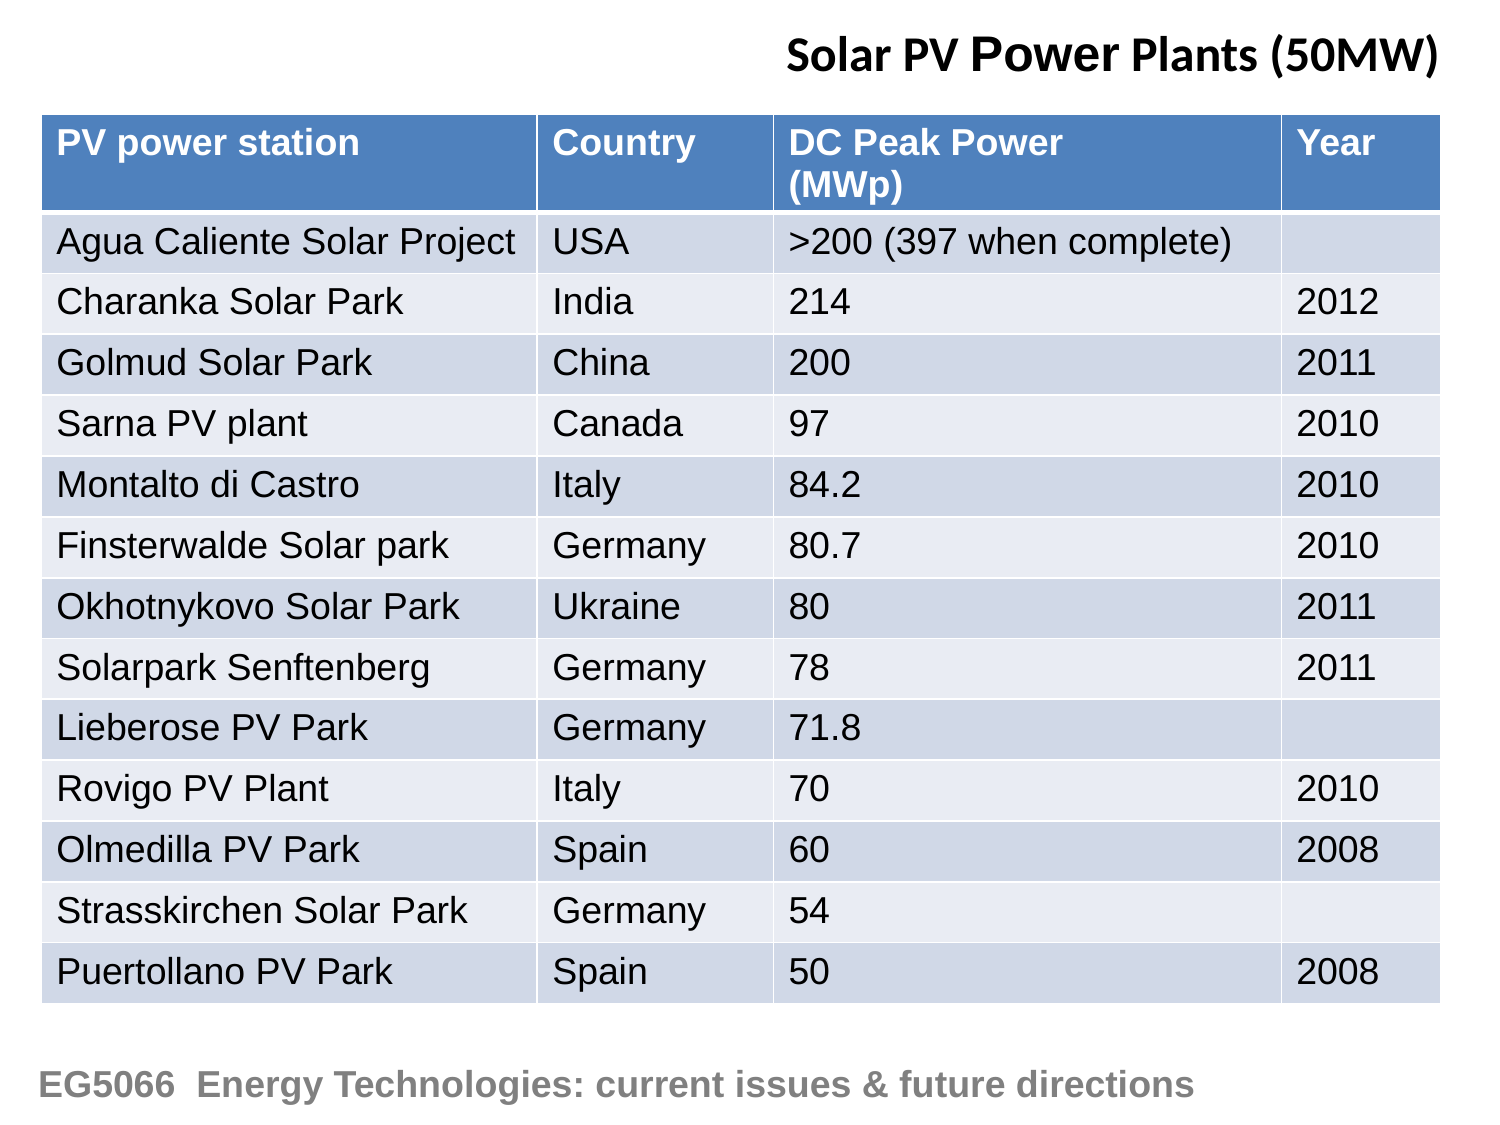

Solar PV Power Plants (50MW)
| PV power station | Country | DC Peak Power (MWp) | Year |
| --- | --- | --- | --- |
| Agua Caliente Solar Project | USA | >200 (397 when complete) |  |
| Charanka Solar Park | India | 214 | 2012 |
| Golmud Solar Park | China | 200 | 2011 |
| Sarna PV plant | Canada | 97 | 2010 |
| Montalto di Castro | Italy | 84.2 | 2010 |
| Finsterwalde Solar park | Germany | 80.7 | 2010 |
| Okhotnykovo Solar Park | Ukraine | 80 | 2011 |
| Solarpark Senftenberg | Germany | 78 | 2011 |
| Lieberose PV Park | Germany | 71.8 |  |
| Rovigo PV Plant | Italy | 70 | 2010 |
| Olmedilla PV Park | Spain | 60 | 2008 |
| Strasskirchen Solar Park | Germany | 54 |  |
| Puertollano PV Park | Spain | 50 | 2008 |
EG5066  Energy Technologies: current issues & future directions